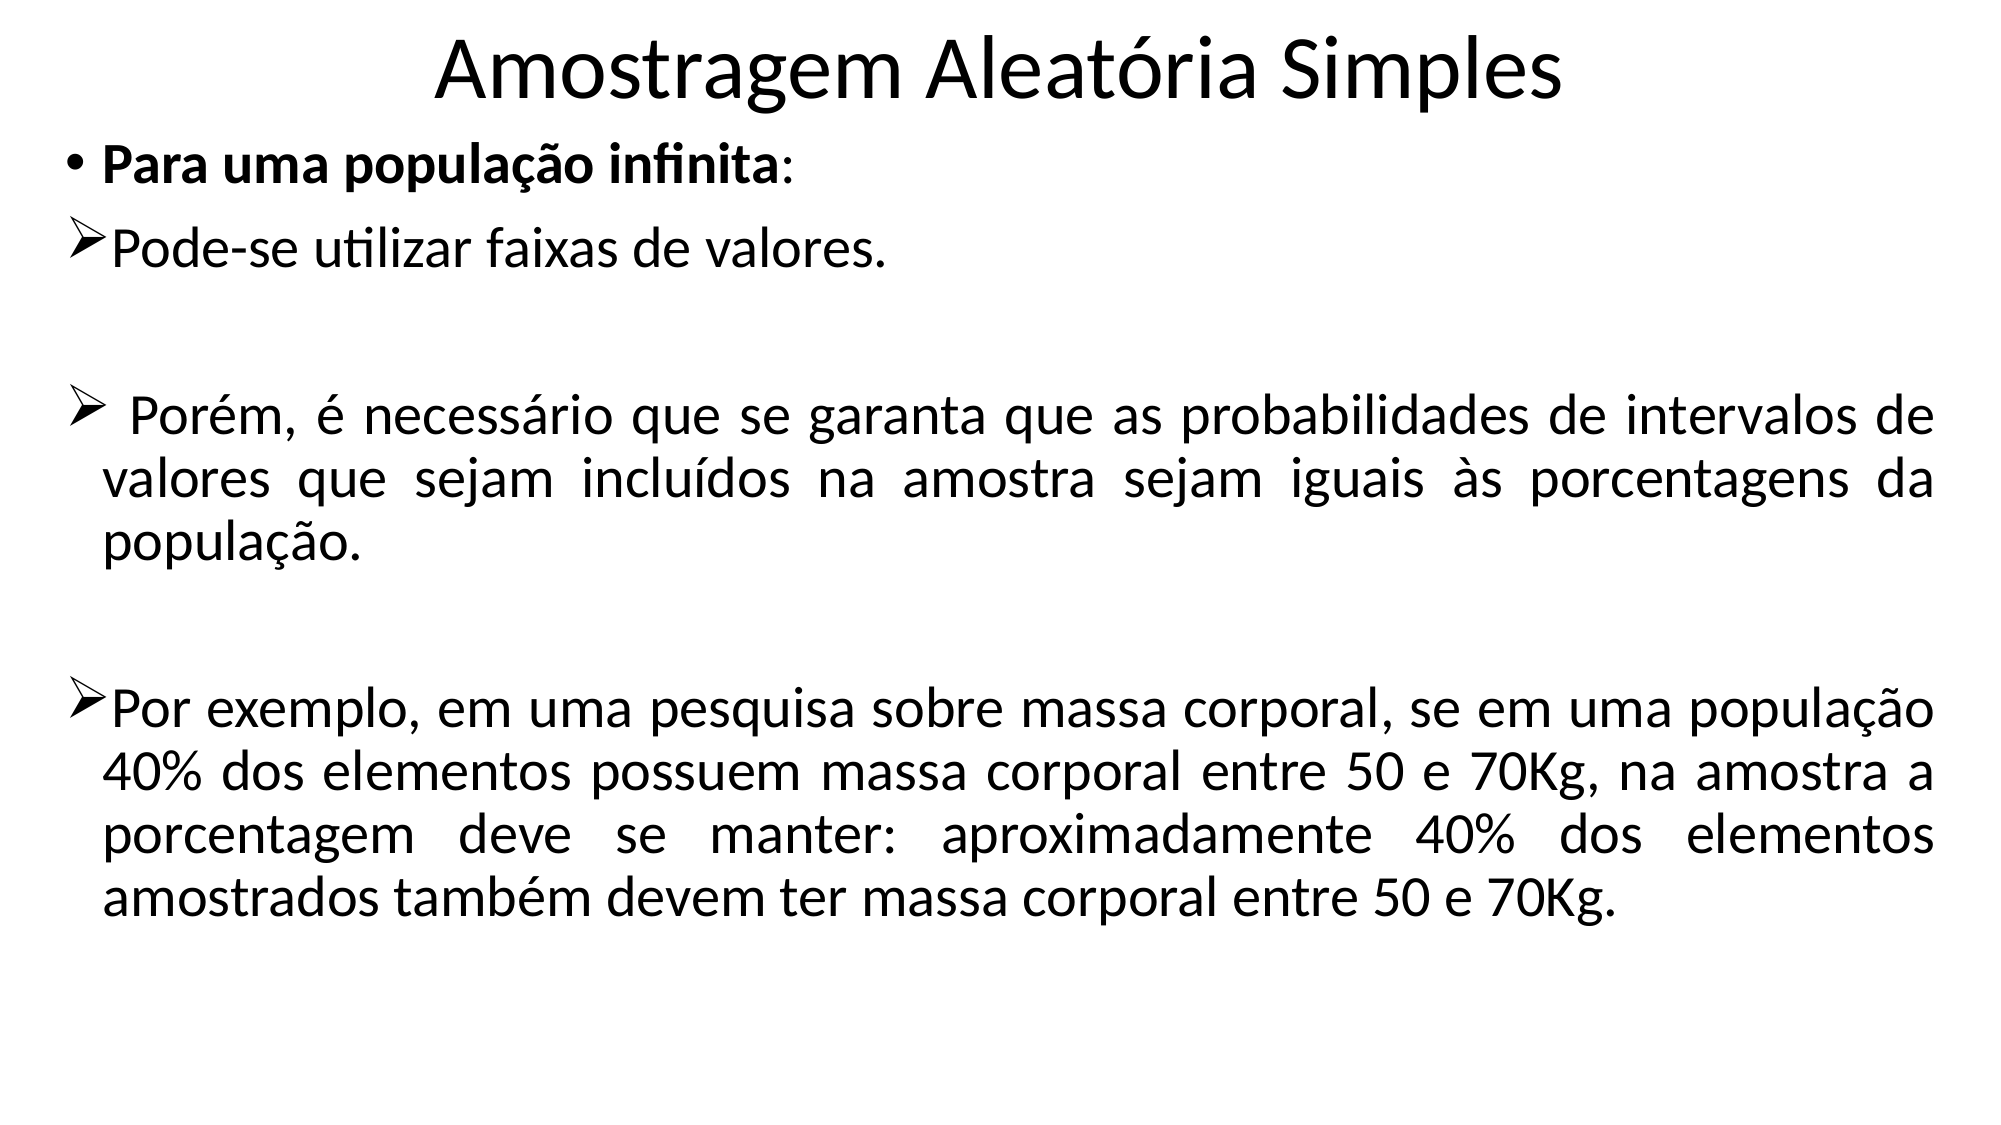

# Amostragem Aleatória Simples
Para uma população infinita:
Pode-se utilizar faixas de valores.

 Porém, é necessário que se garanta que as probabilidades de intervalos de valores que sejam incluídos na amostra sejam iguais às porcentagens da população.

Por exemplo, em uma pesquisa sobre massa corporal, se em uma população 40% dos elementos possuem massa corporal entre 50 e 70Kg, na amostra a porcentagem deve se manter: aproximadamente 40% dos elementos amostrados também devem ter massa corporal entre 50 e 70Kg.